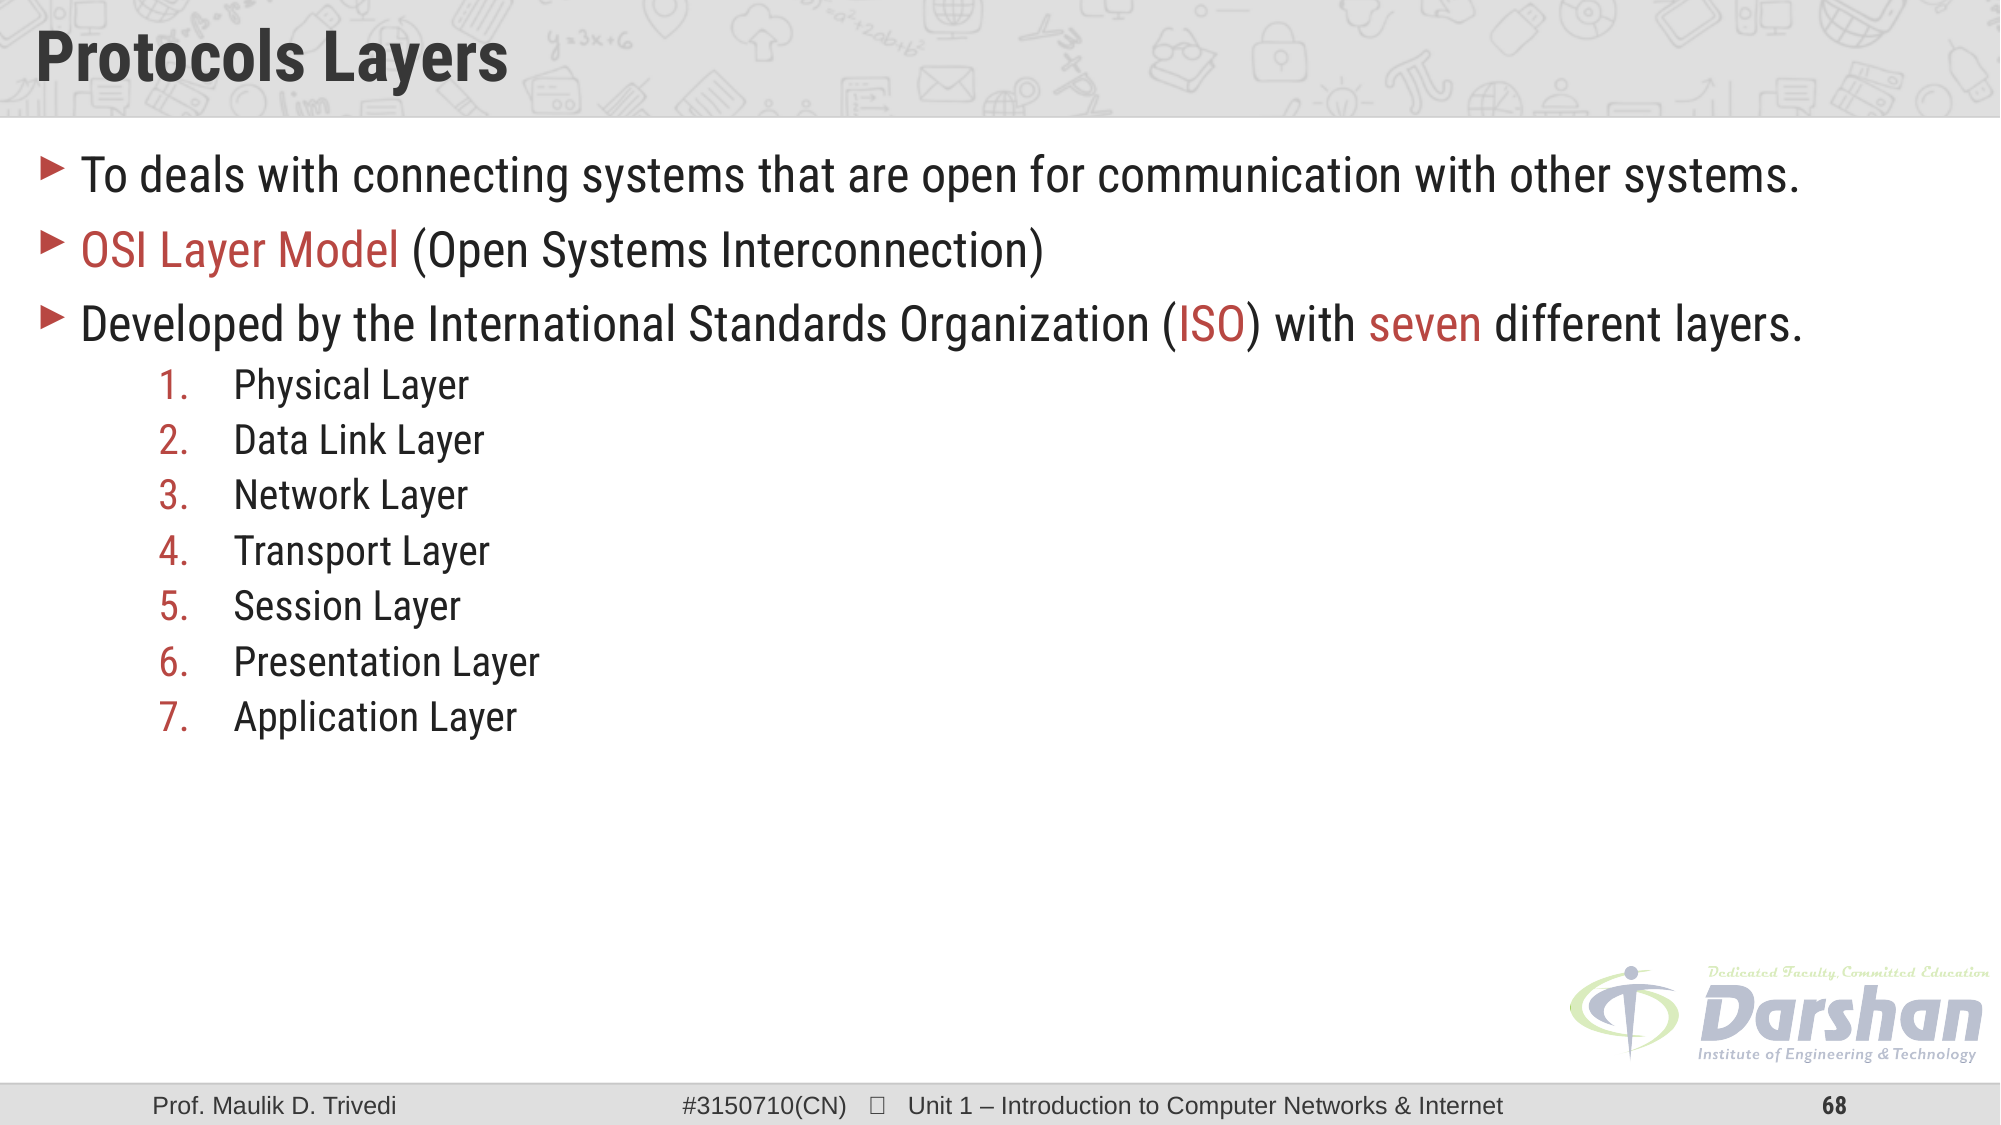

# Protocols Layers
To deals with connecting systems that are open for communication with other systems.
OSI Layer Model (Open Systems Interconnection)
Developed by the International Standards Organization (ISO) with seven different layers.
Physical Layer
Data Link Layer
Network Layer
Transport Layer
Session Layer
Presentation Layer
Application Layer